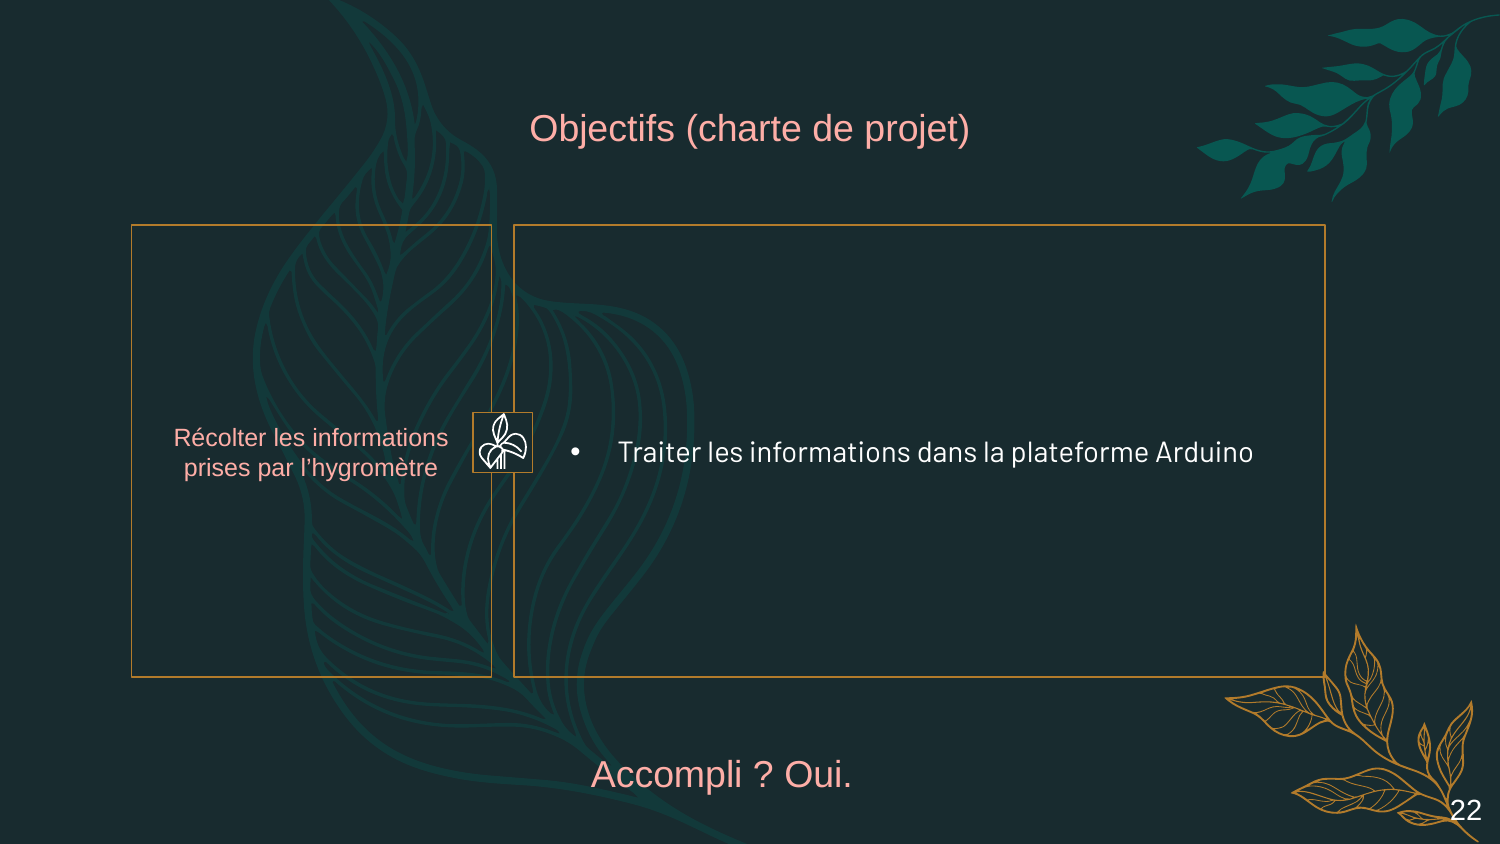

Objectifs (charte de projet)

# Récolter les informations prises par l’hygromètre
Traiter les informations dans la plateforme Arduino

Accompli ? Oui.
22